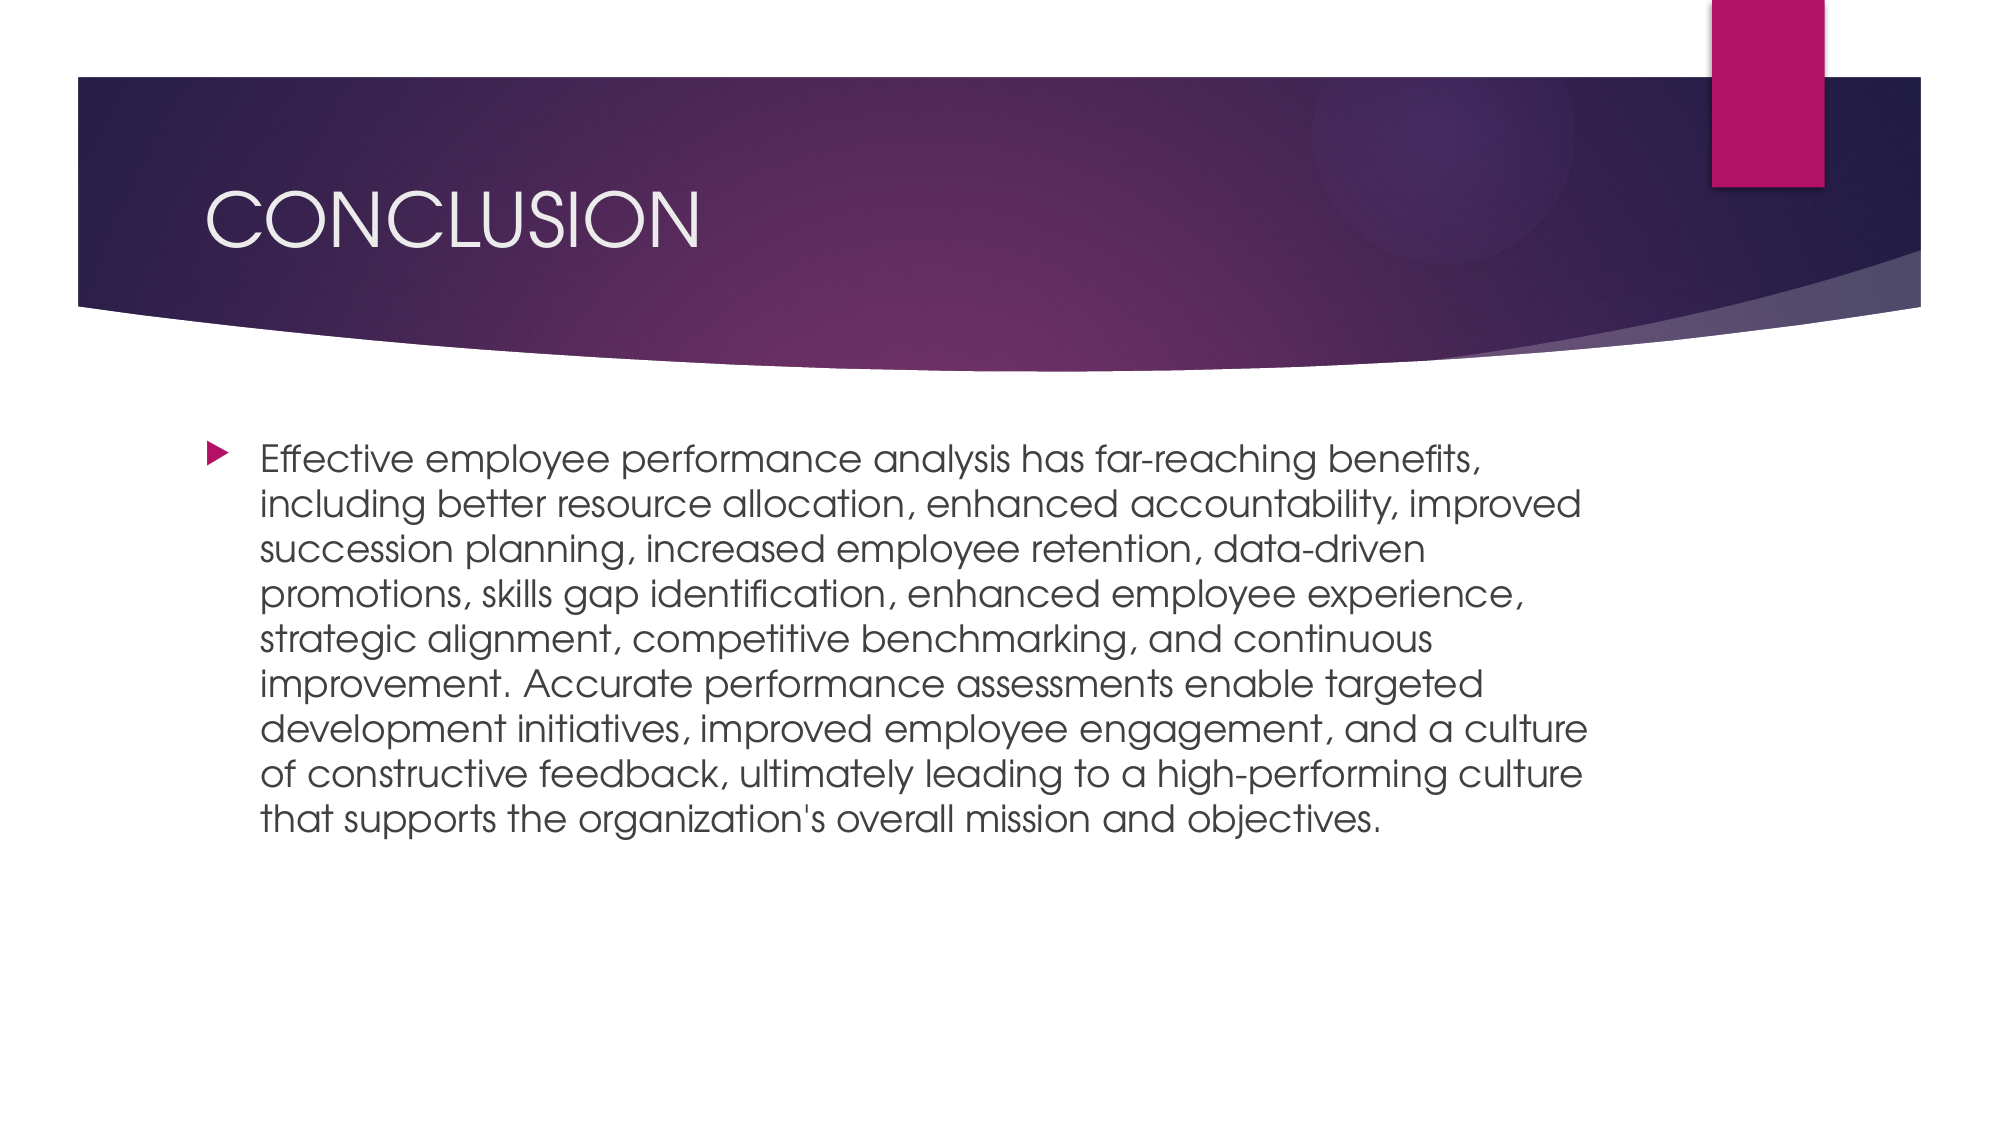

# CONCLUSION
Effective employee performance analysis has far-reaching benefits, including better resource allocation, enhanced accountability, improved succession planning, increased employee retention, data-driven promotions, skills gap identification, enhanced employee experience, strategic alignment, competitive benchmarking, and continuous improvement. Accurate performance assessments enable targeted development initiatives, improved employee engagement, and a culture of constructive feedback, ultimately leading to a high-performing culture that supports the organization's overall mission and objectives.